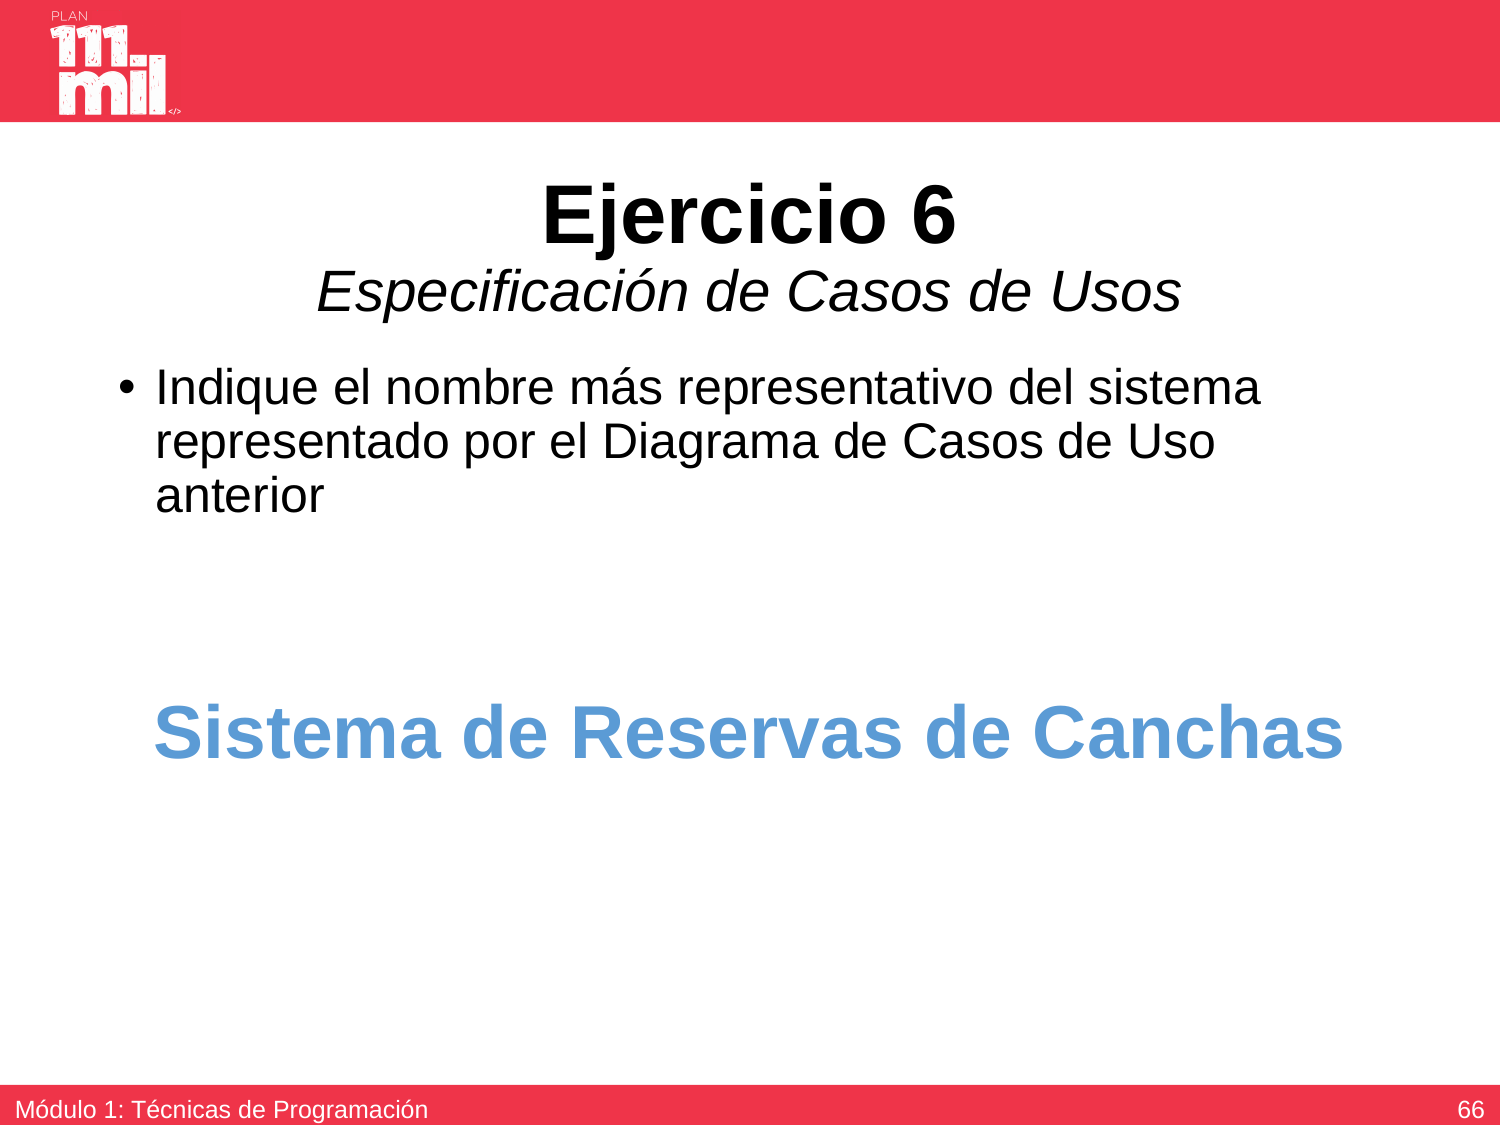

# Ejercicio 6 Especificación de Casos de Usos
Indique el nombre más representativo del sistema representado por el Diagrama de Casos de Uso anterior

Sistema de Reservas de Canchas

66
Módulo 1: Técnicas de Programación